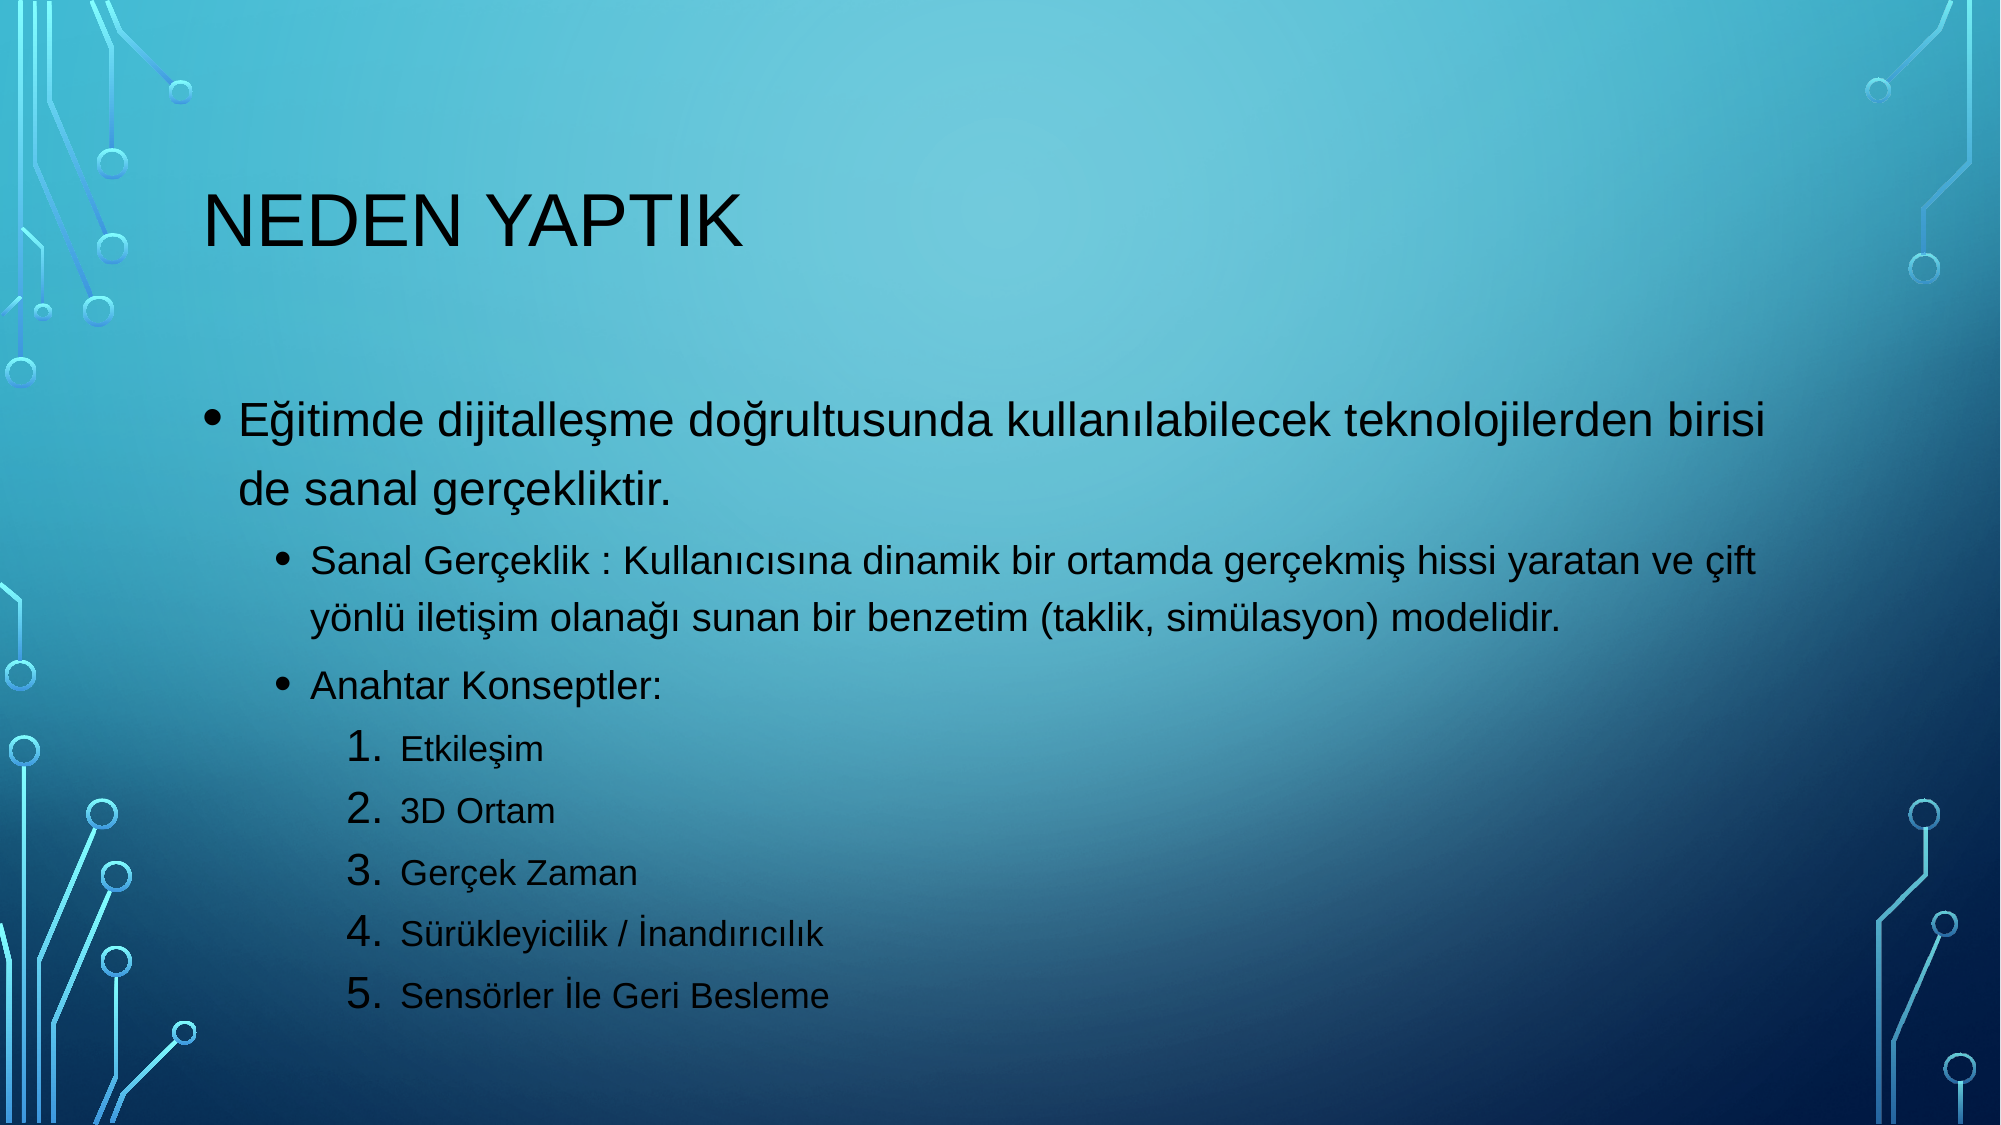

# Neden Yaptık
Eğitimde dijitalleşme doğrultusunda kullanılabilecek teknolojilerden birisi de sanal gerçekliktir.
Sanal Gerçeklik : Kullanıcısına dinamik bir ortamda gerçekmiş hissi yaratan ve çift yönlü iletişim olanağı sunan bir benzetim (taklik, simülasyon) modelidir.
Anahtar Konseptler:
Etkileşim
3D Ortam
Gerçek Zaman
Sürükleyicilik / İnandırıcılık
Sensörler İle Geri Besleme